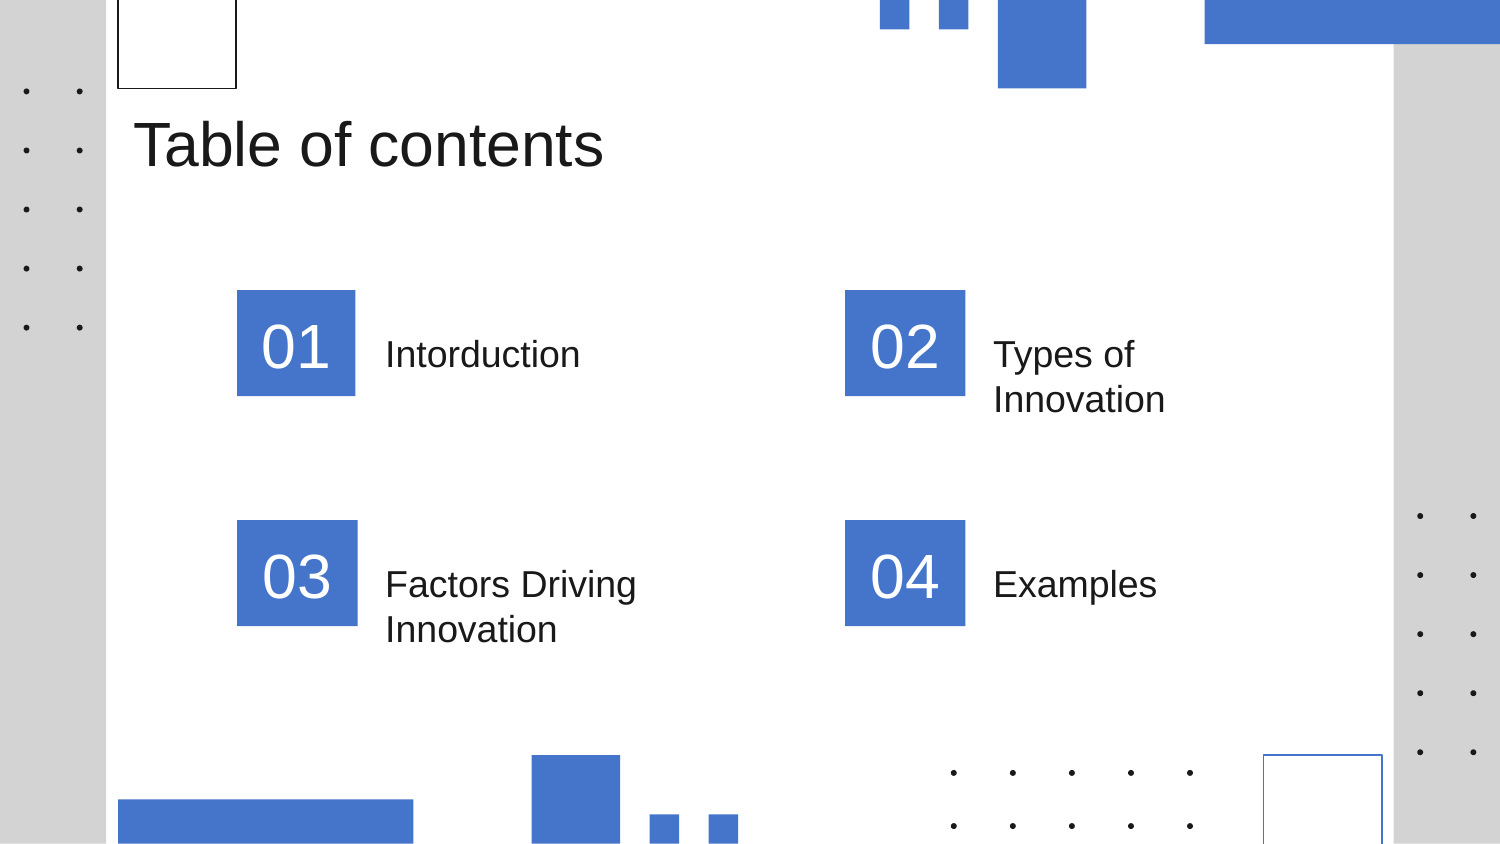

# Table of contents
02
01
Types of Innovation
Intorduction
04
03
Examples
Factors Driving Innovation